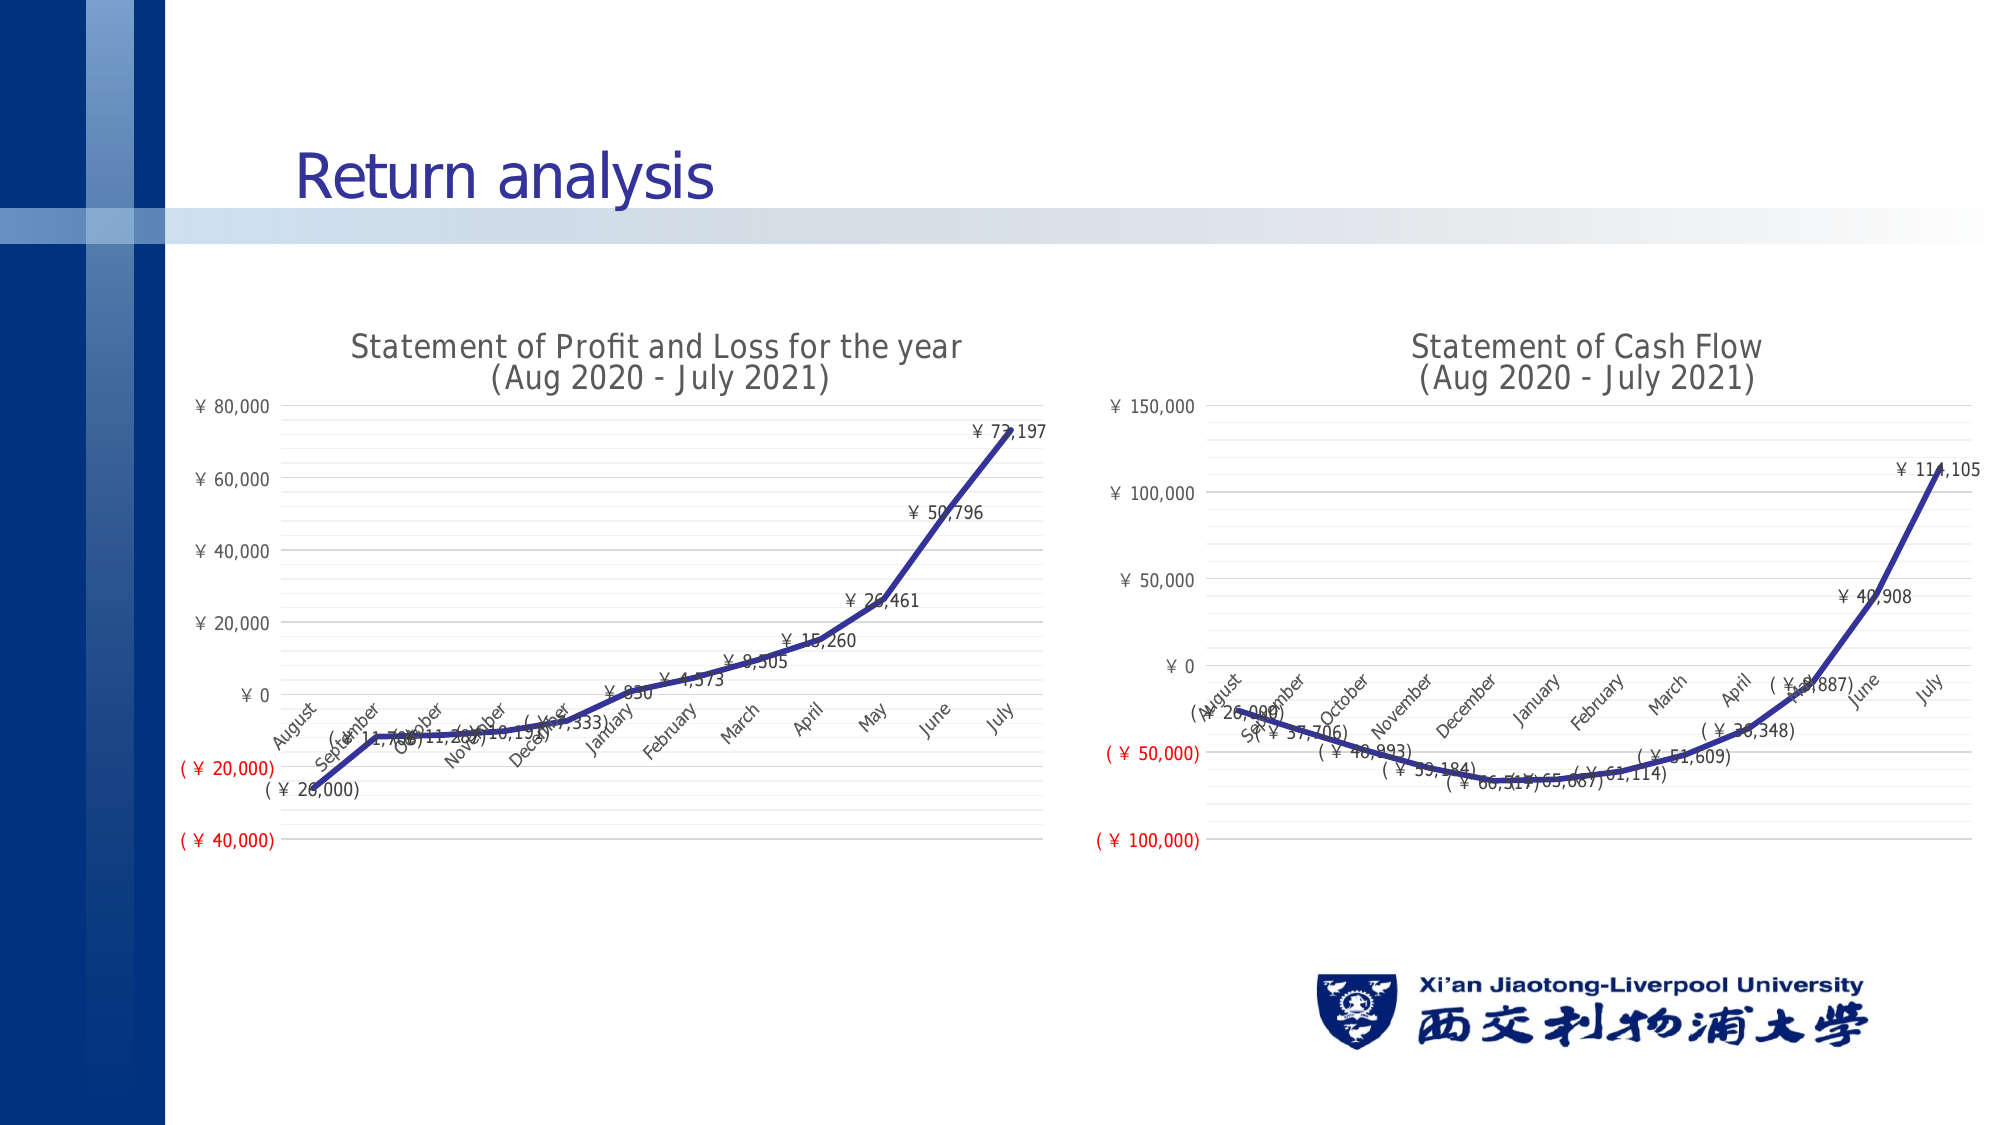

# Return analysis

### Chart: Statement of Cash Flow
(Aug 2020 - July 2021)

| Category |  |
|---|---|
| August | -26000.0 |
| September | -37706.0 |
| October | -48993.2 |
| November | -59184.0 |
| December | -66516.96 |
| January | -65686.91 |
| February | -61114.29 |
| March | -51608.93 |
| April | -36348.46 |
| May | -9887.44 |
| June | 40908.48 |
| July | 114105.34 |

### Chart: Statement of Profit and Loss for the year
(Aug 2020 - July 2021)

| Category |  |
|---|---|
| August | -26000.0 |
| September | -11706.0 |
| October | -11287.2 |
| November | -10190.8 |
| December | -7332.96 |
| January | 830.049999999999 |
| February | 4572.62 |
| March | 9505.36 |
| April | 15260.47 |
| May | 26461.02 |
| June | 50795.92 |
| July | 73196.86 |